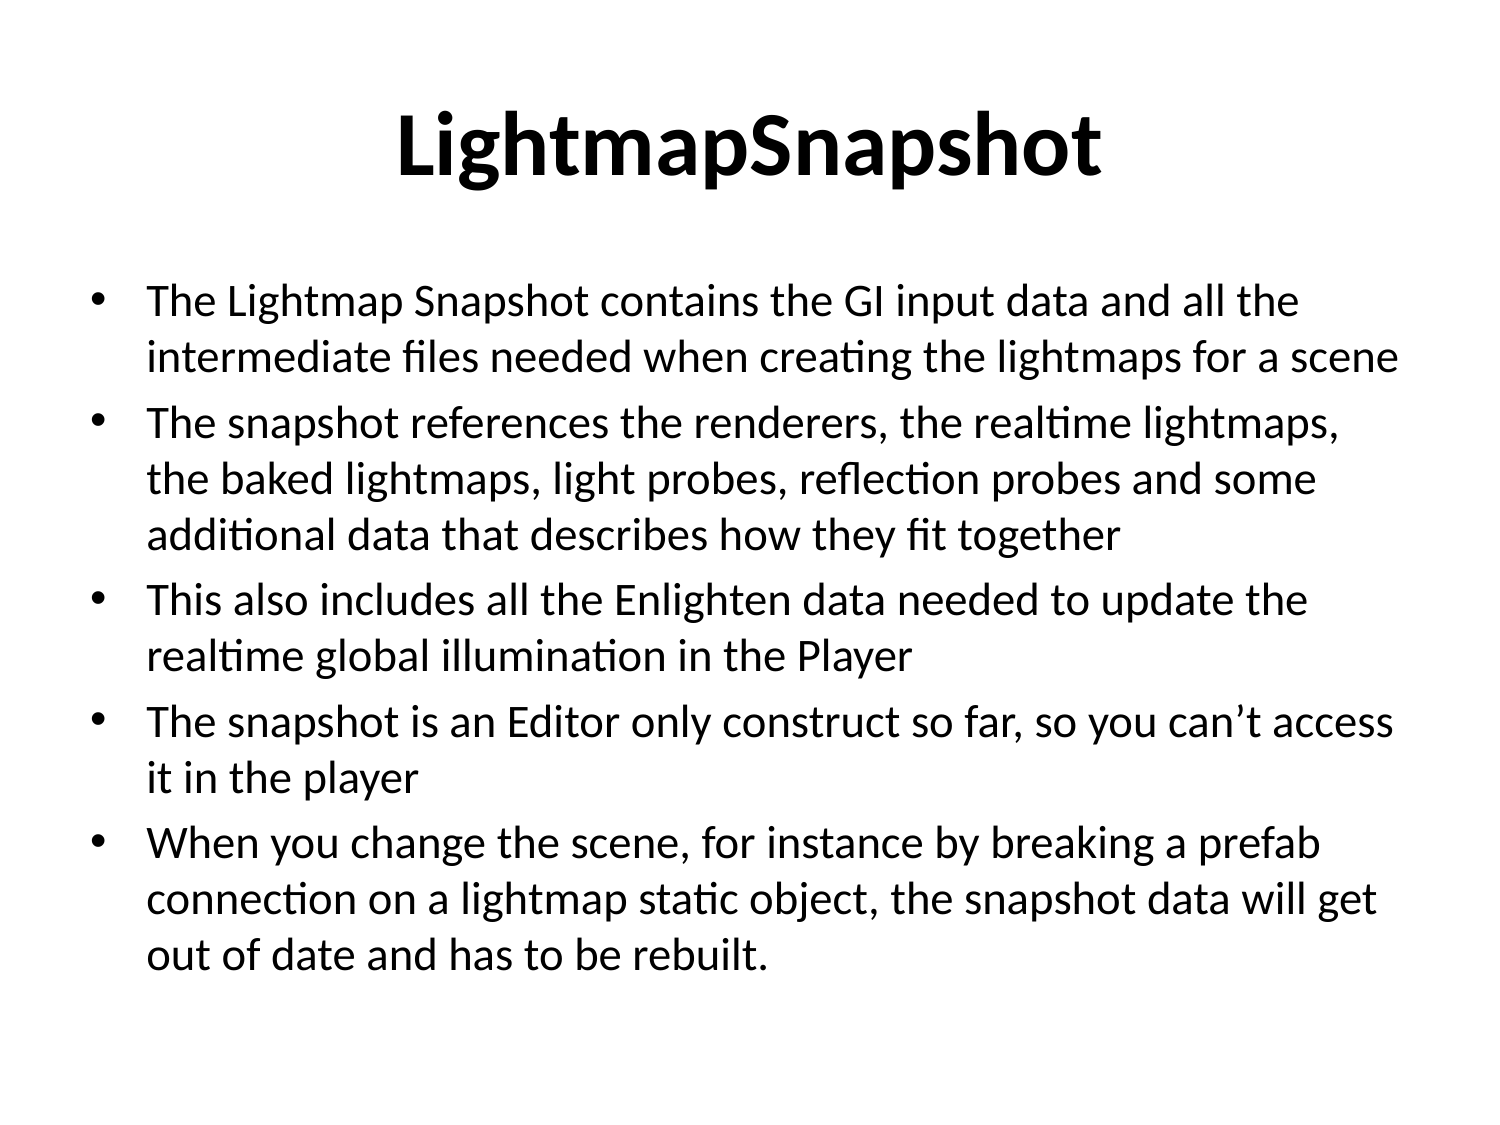

# LightmapSnapshot
The Lightmap Snapshot contains the GI input data and all the intermediate files needed when creating the lightmaps for a scene
The snapshot references the renderers, the realtime lightmaps, the baked lightmaps, light probes, reflection probes and some additional data that describes how they fit together
This also includes all the Enlighten data needed to update the realtime global illumination in the Player
The snapshot is an Editor only construct so far, so you can’t access it in the player
When you change the scene, for instance by breaking a prefab connection on a lightmap static object, the snapshot data will get out of date and has to be rebuilt.